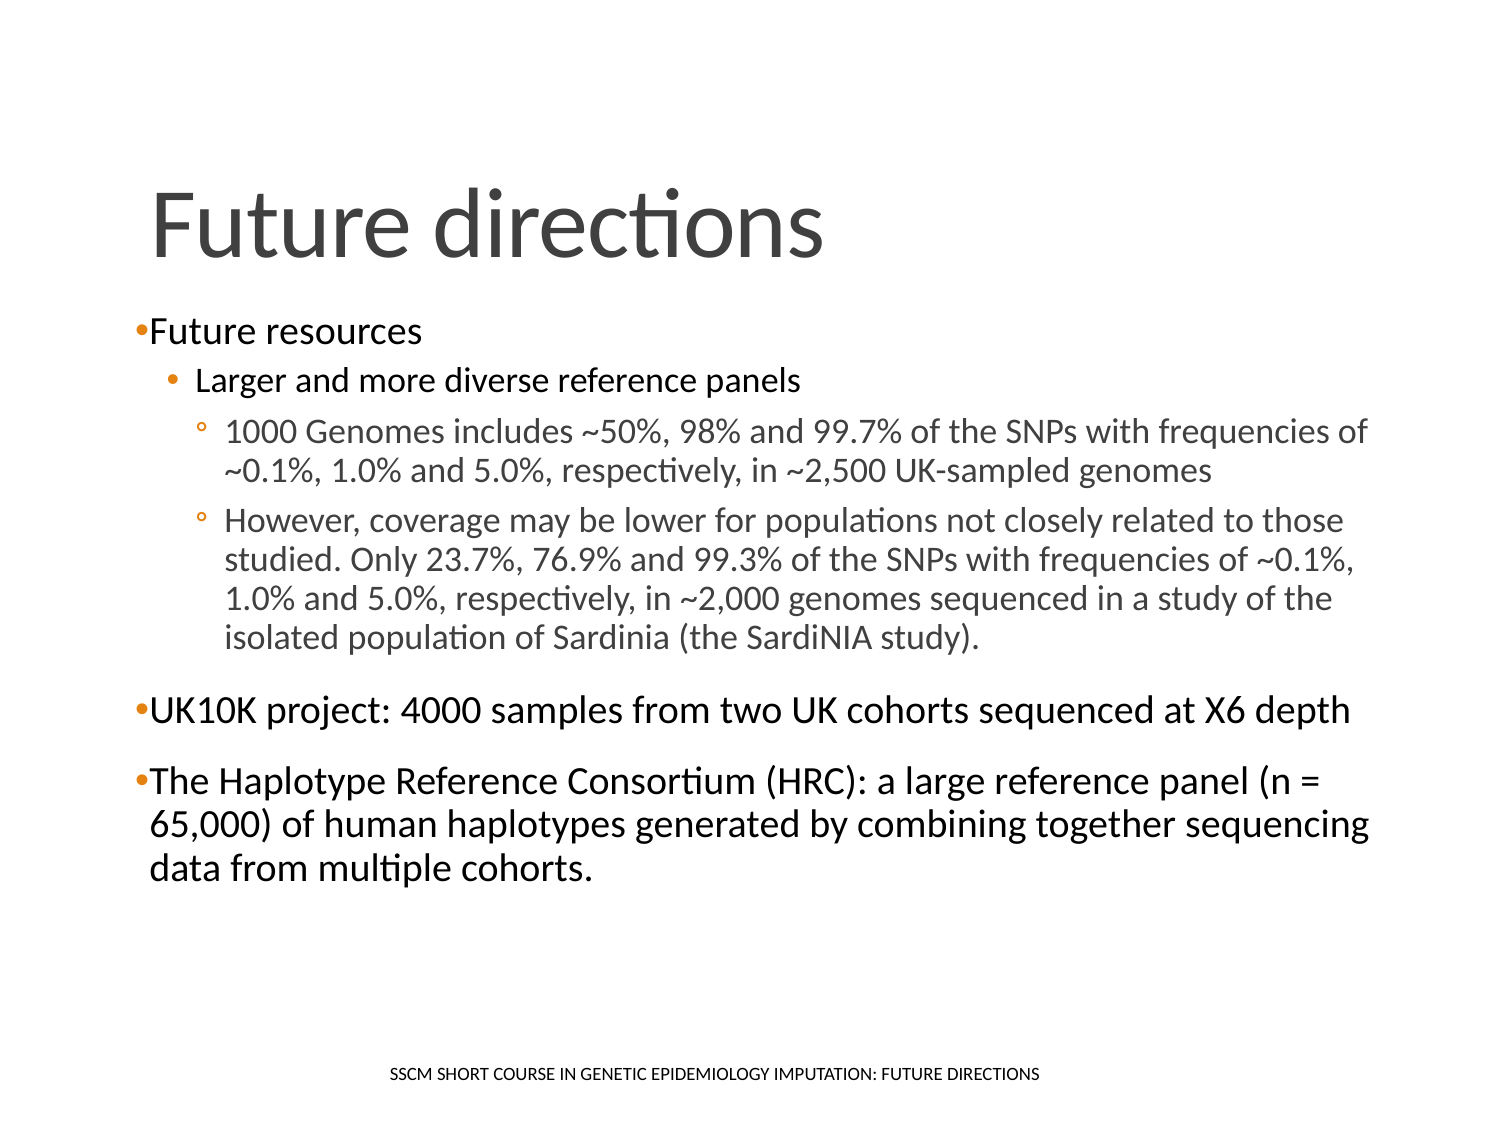

# Future directions
Future resources
Larger and more diverse reference panels
1000 Genomes includes ~50%, 98% and 99.7% of the SNPs with frequencies of ~0.1%, 1.0% and 5.0%, respectively, in ~2,500 UK-sampled genomes
However, coverage may be lower for populations not closely related to those studied. Only 23.7%, 76.9% and 99.3% of the SNPs with frequencies of ~0.1%, 1.0% and 5.0%, respectively, in ~2,000 genomes sequenced in a study of the isolated population of Sardinia (the SardiNIA study).
UK10K project: 4000 samples from two UK cohorts sequenced at X6 depth
The Haplotype Reference Consortium (HRC): a large reference panel (n = 65,000) of human haplotypes generated by combining together sequencing data from multiple cohorts.

SSCM Short Course in Genetic Epidemiology Imputation: Future Directions
33